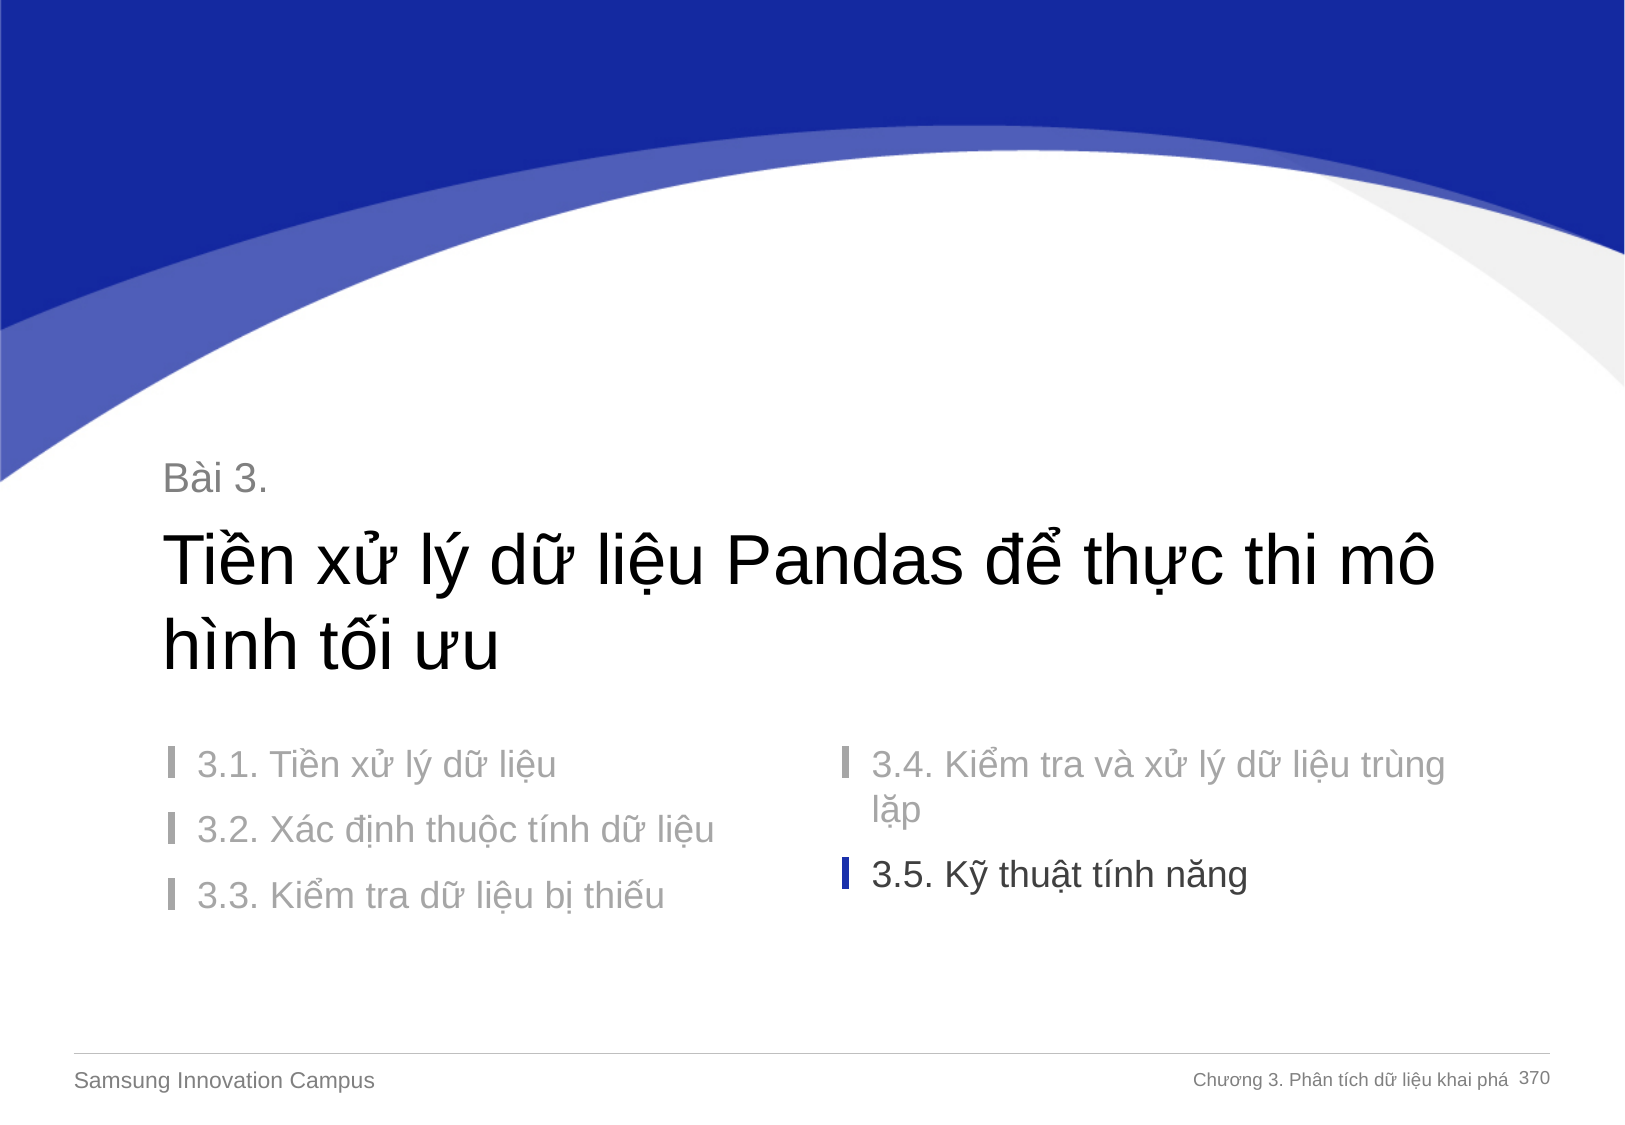

Bài 3.
Tiền xử lý dữ liệu Pandas để thực thi mô hình tối ưu
3.1. Tiền xử lý dữ liệu
3.2. Xác định thuộc tính dữ liệu
3.3. Kiểm tra dữ liệu bị thiếu
3.4. Kiểm tra và xử lý dữ liệu trùng lặp
3.5. Kỹ thuật tính năng